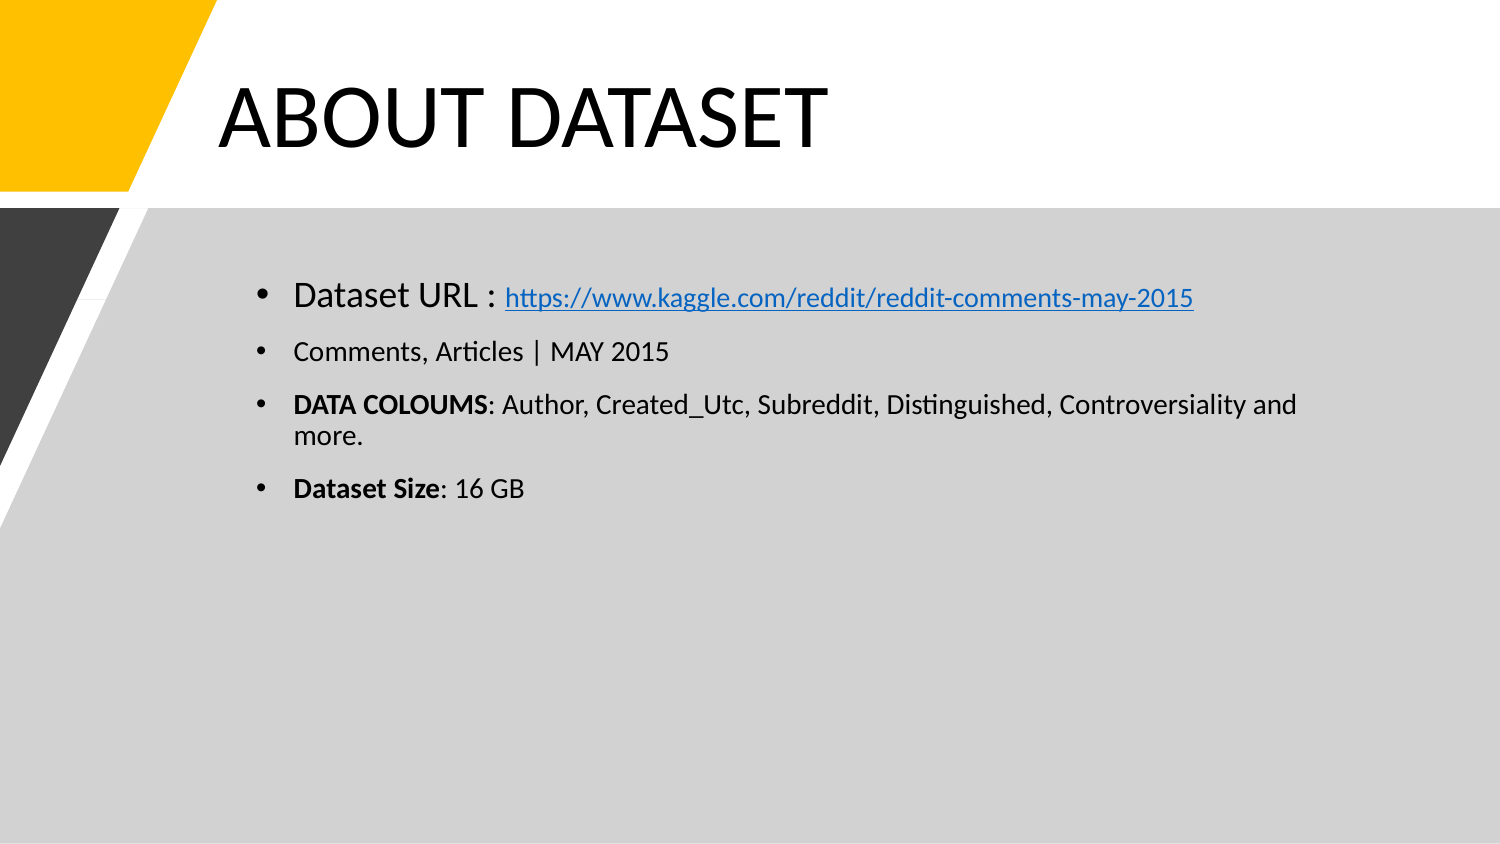

# ABOUT DATASET

Dataset URL : https://www.kaggle.com/reddit/reddit-comments-may-2015
Comments, Articles | MAY 2015
DATA COLOUMS: Author, Created_Utc, Subreddit, Distinguished, Controversiality and more.
Dataset Size: 16 GB